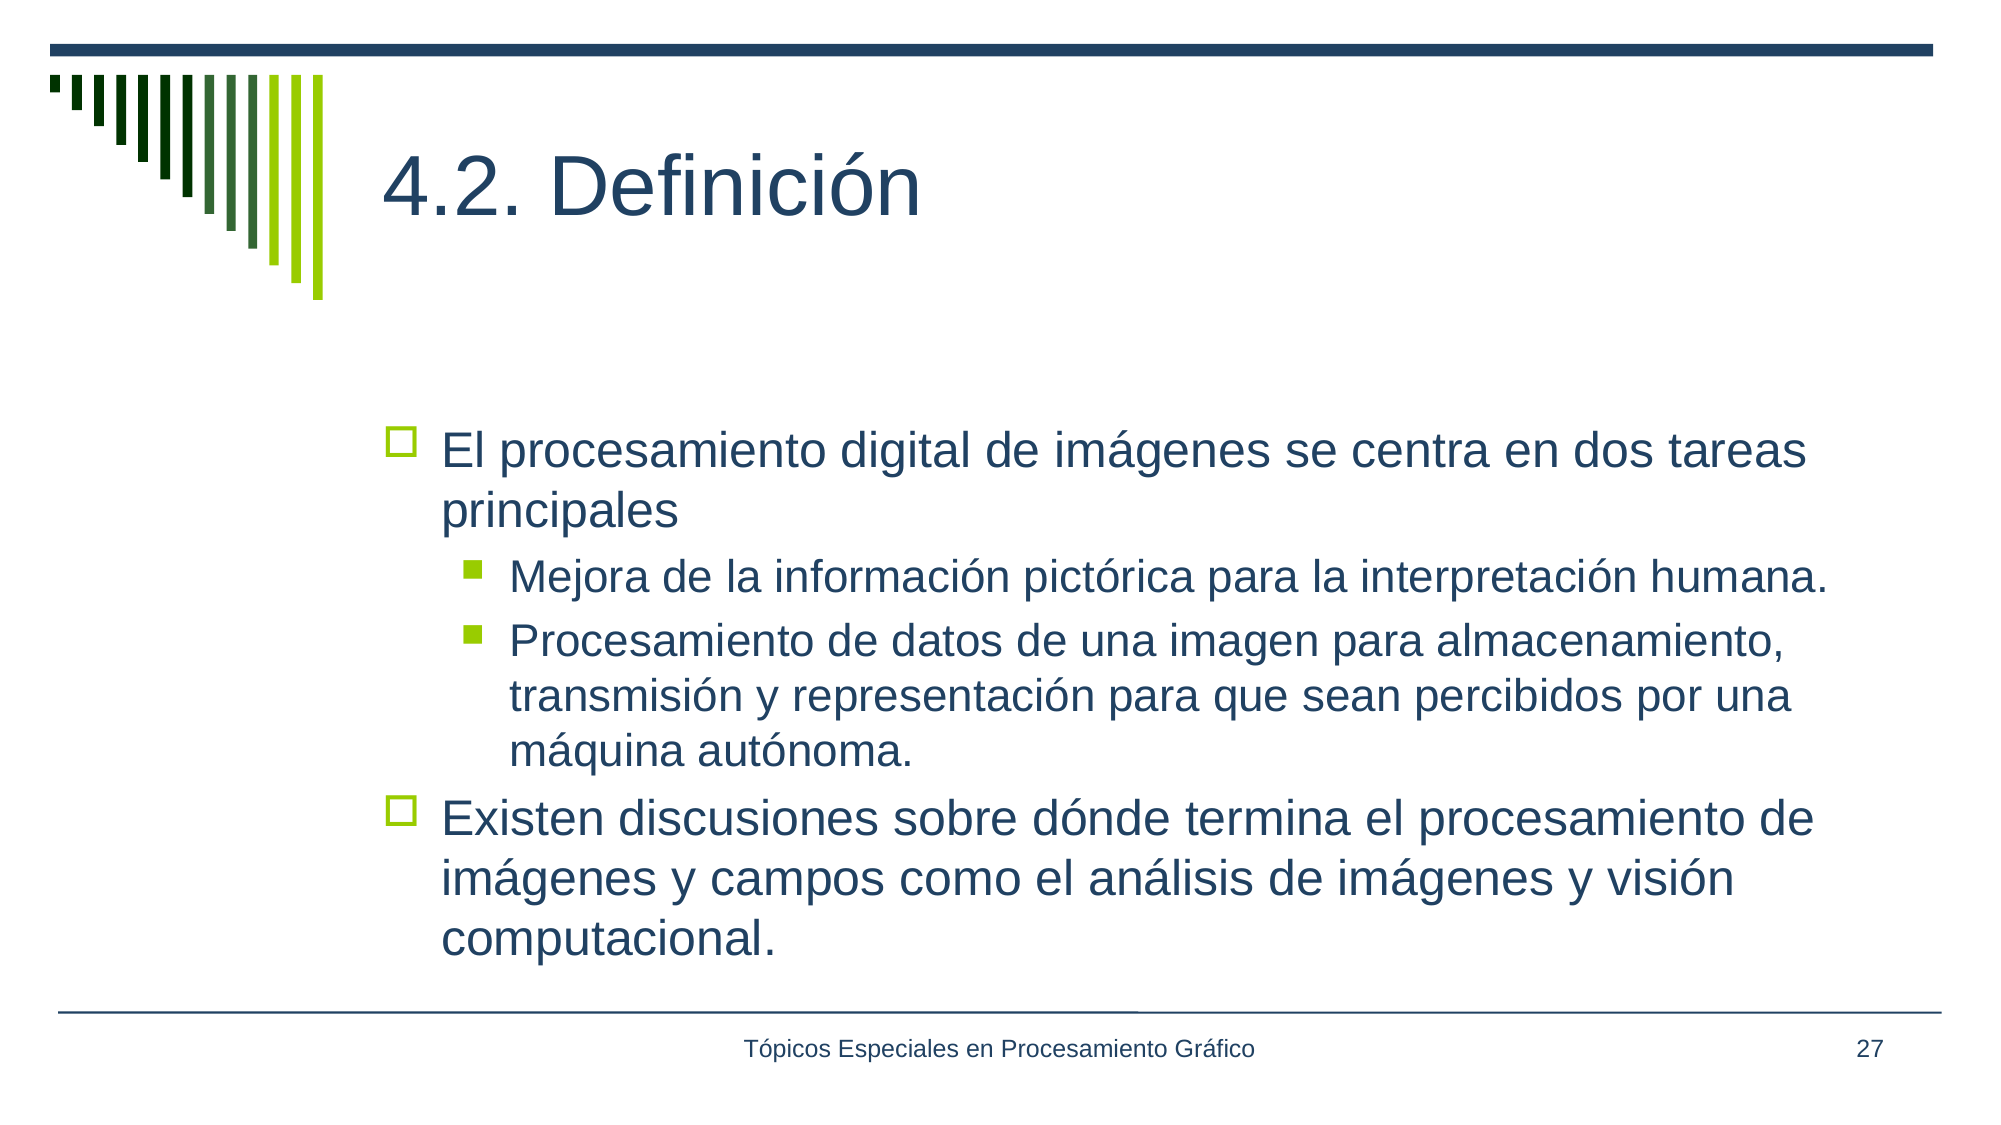

# 4.2. Definición
El procesamiento digital de imágenes se centra en dos tareas principales
Mejora de la información pictórica para la interpretación humana.
Procesamiento de datos de una imagen para almacenamiento, transmisión y representación para que sean percibidos por una máquina autónoma.
Existen discusiones sobre dónde termina el procesamiento de imágenes y campos como el análisis de imágenes y visión computacional.
Tópicos Especiales en Procesamiento Gráfico
27